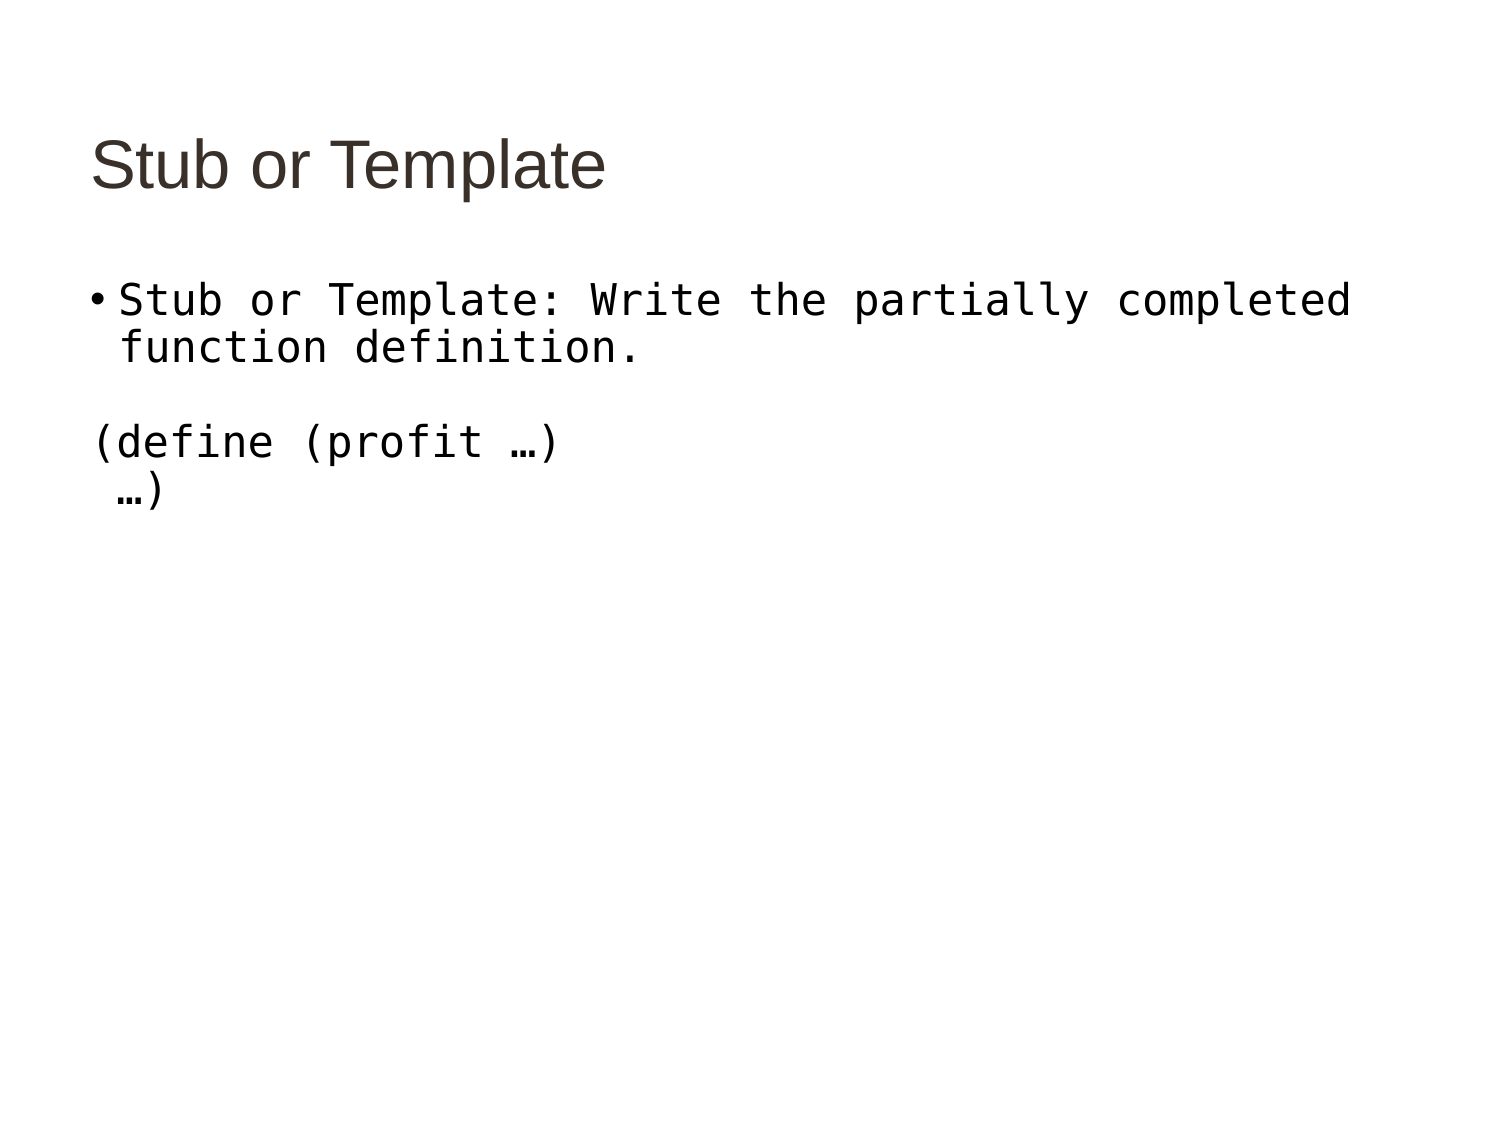

# Stub or Template
Stub or Template: Write the partially completed function definition.

(define (profit …)
 …)